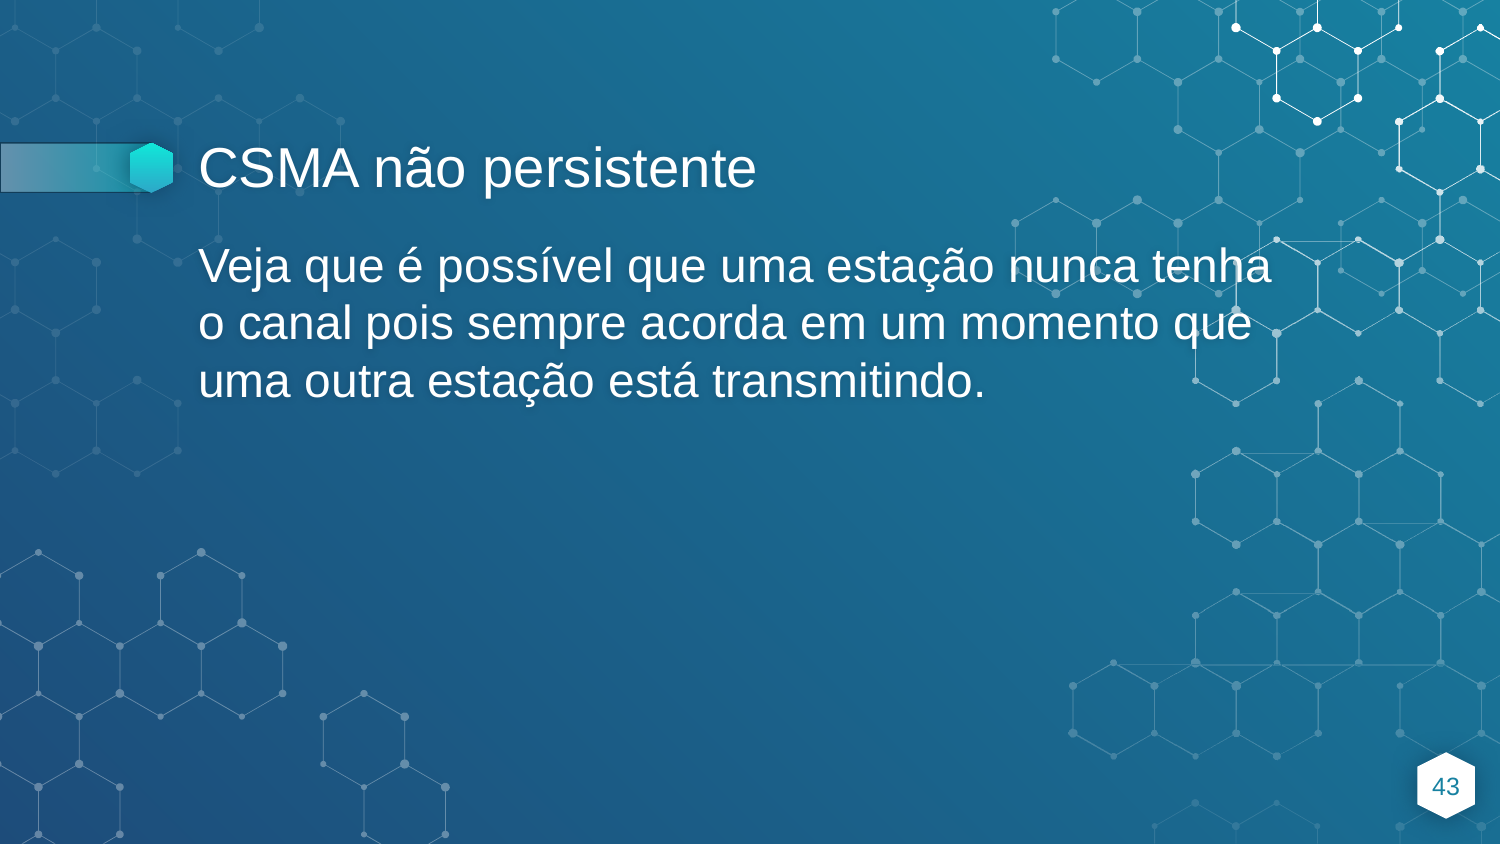

# CSMA não persistente
Veja que é possível que uma estação nunca tenha o canal pois sempre acorda em um momento que uma outra estação está transmitindo.

43